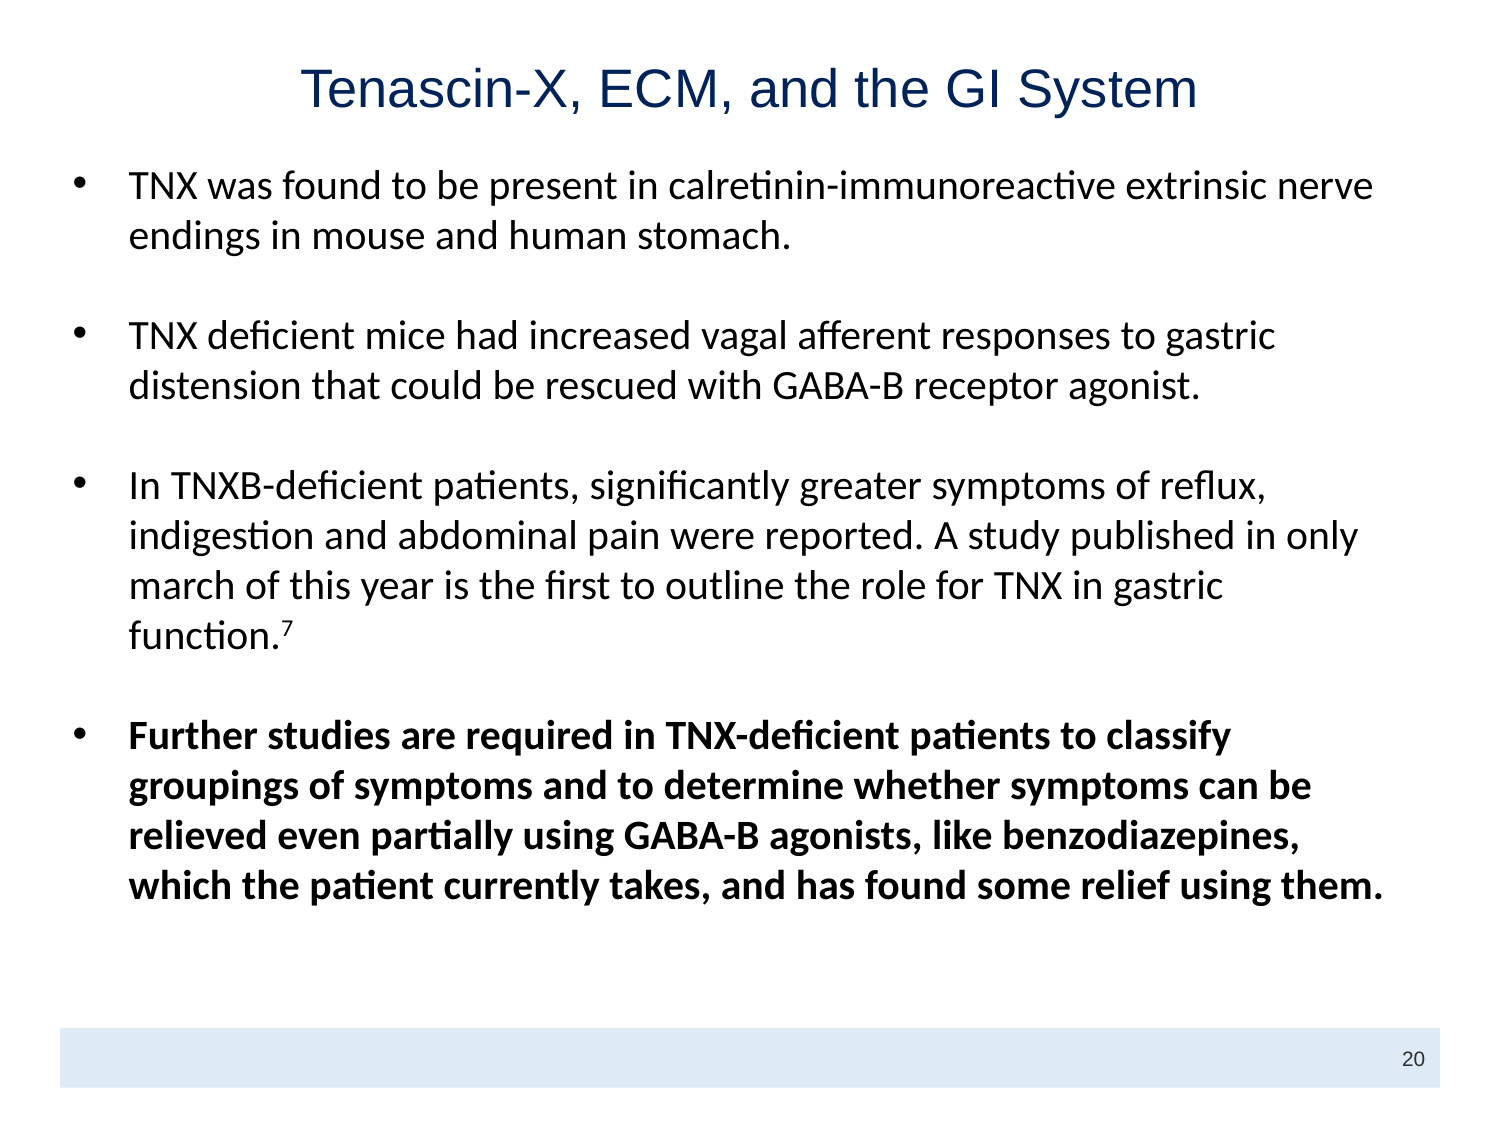

Tenascin-X, ECM, and the GI System
TNX was found to be present in calretinin-immunoreactive extrinsic nerve endings in mouse and human stomach.

TNX deficient mice had increased vagal afferent responses to gastric distension that could be rescued with GABA-B receptor agonist.

In TNXB-deficient patients, significantly greater symptoms of reflux, indigestion and abdominal pain were reported. A study published in only march of this year is the first to outline the role for TNX in gastric function.7

Further studies are required in TNX-deficient patients to classify groupings of symptoms and to determine whether symptoms can be relieved even partially using GABA-B agonists, like benzodiazepines, which the patient currently takes, and has found some relief using them.

20